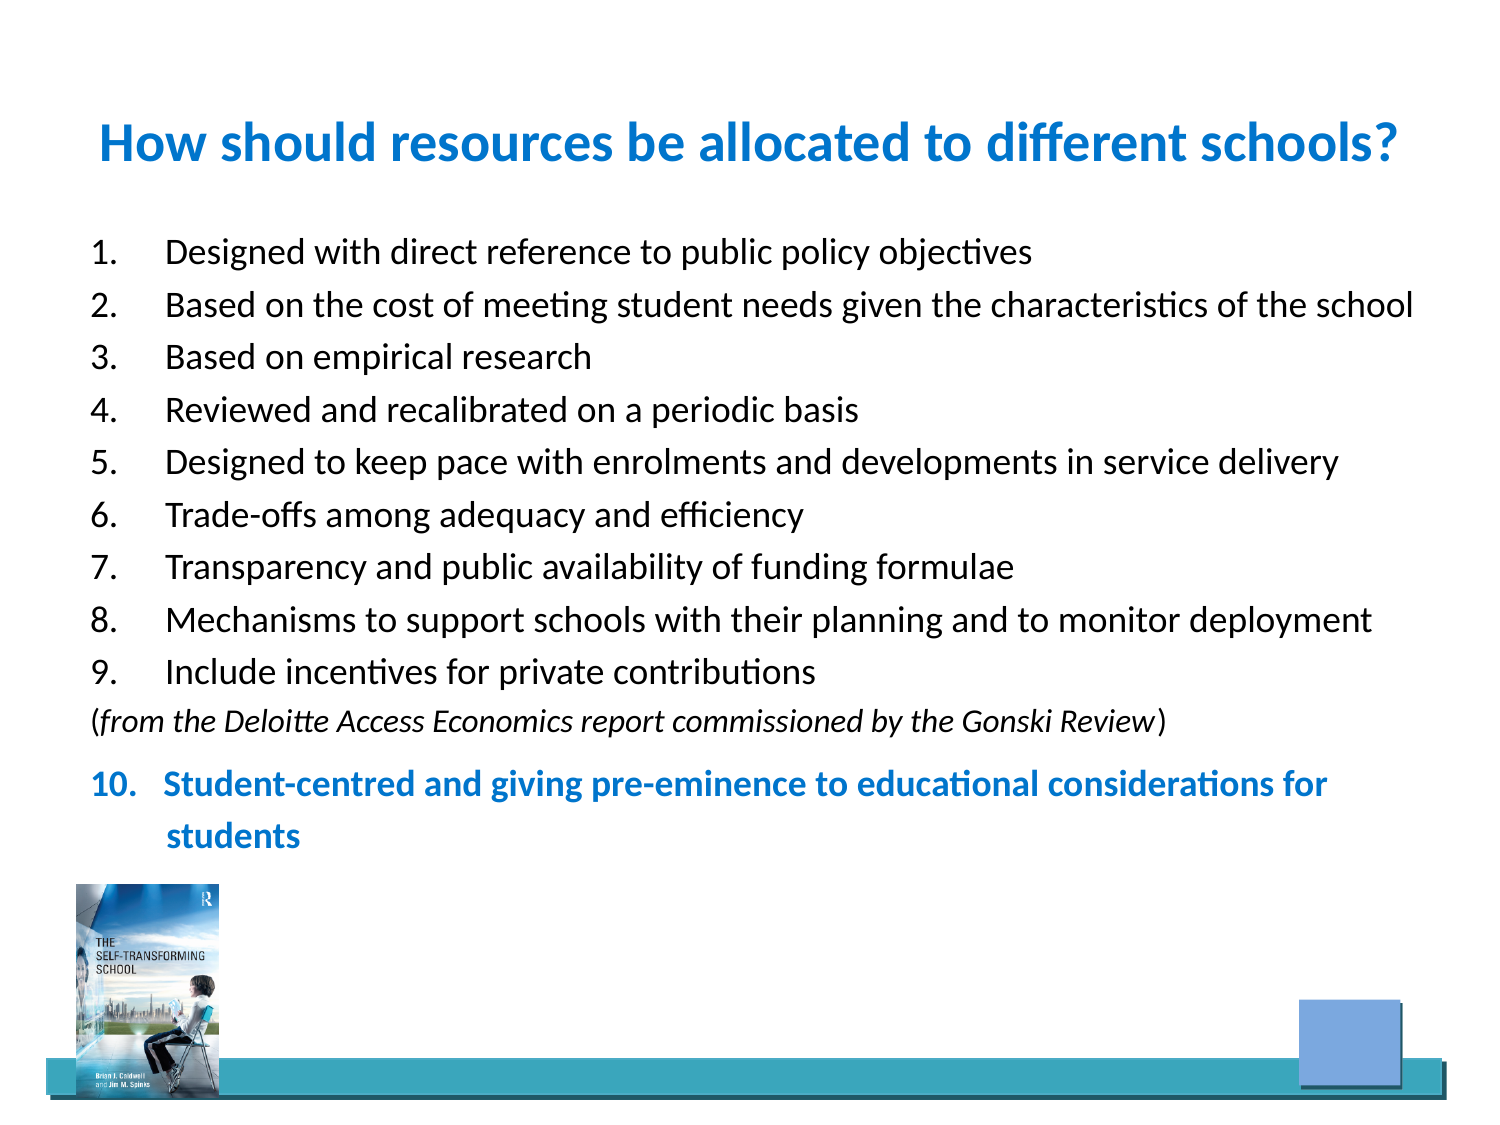

# How should resources be allocated to different schools?
Designed with direct reference to public policy objectives
Based on the cost of meeting student needs given the characteristics of the school
Based on empirical research
Reviewed and recalibrated on a periodic basis
Designed to keep pace with enrolments and developments in service delivery
Trade-offs among adequacy and efficiency
Transparency and public availability of funding formulae
Mechanisms to support schools with their planning and to monitor deployment
Include incentives for private contributions
(from the Deloitte Access Economics report commissioned by the Gonski Review)
  Student-centred and giving pre-eminence to educational considerations for
         students